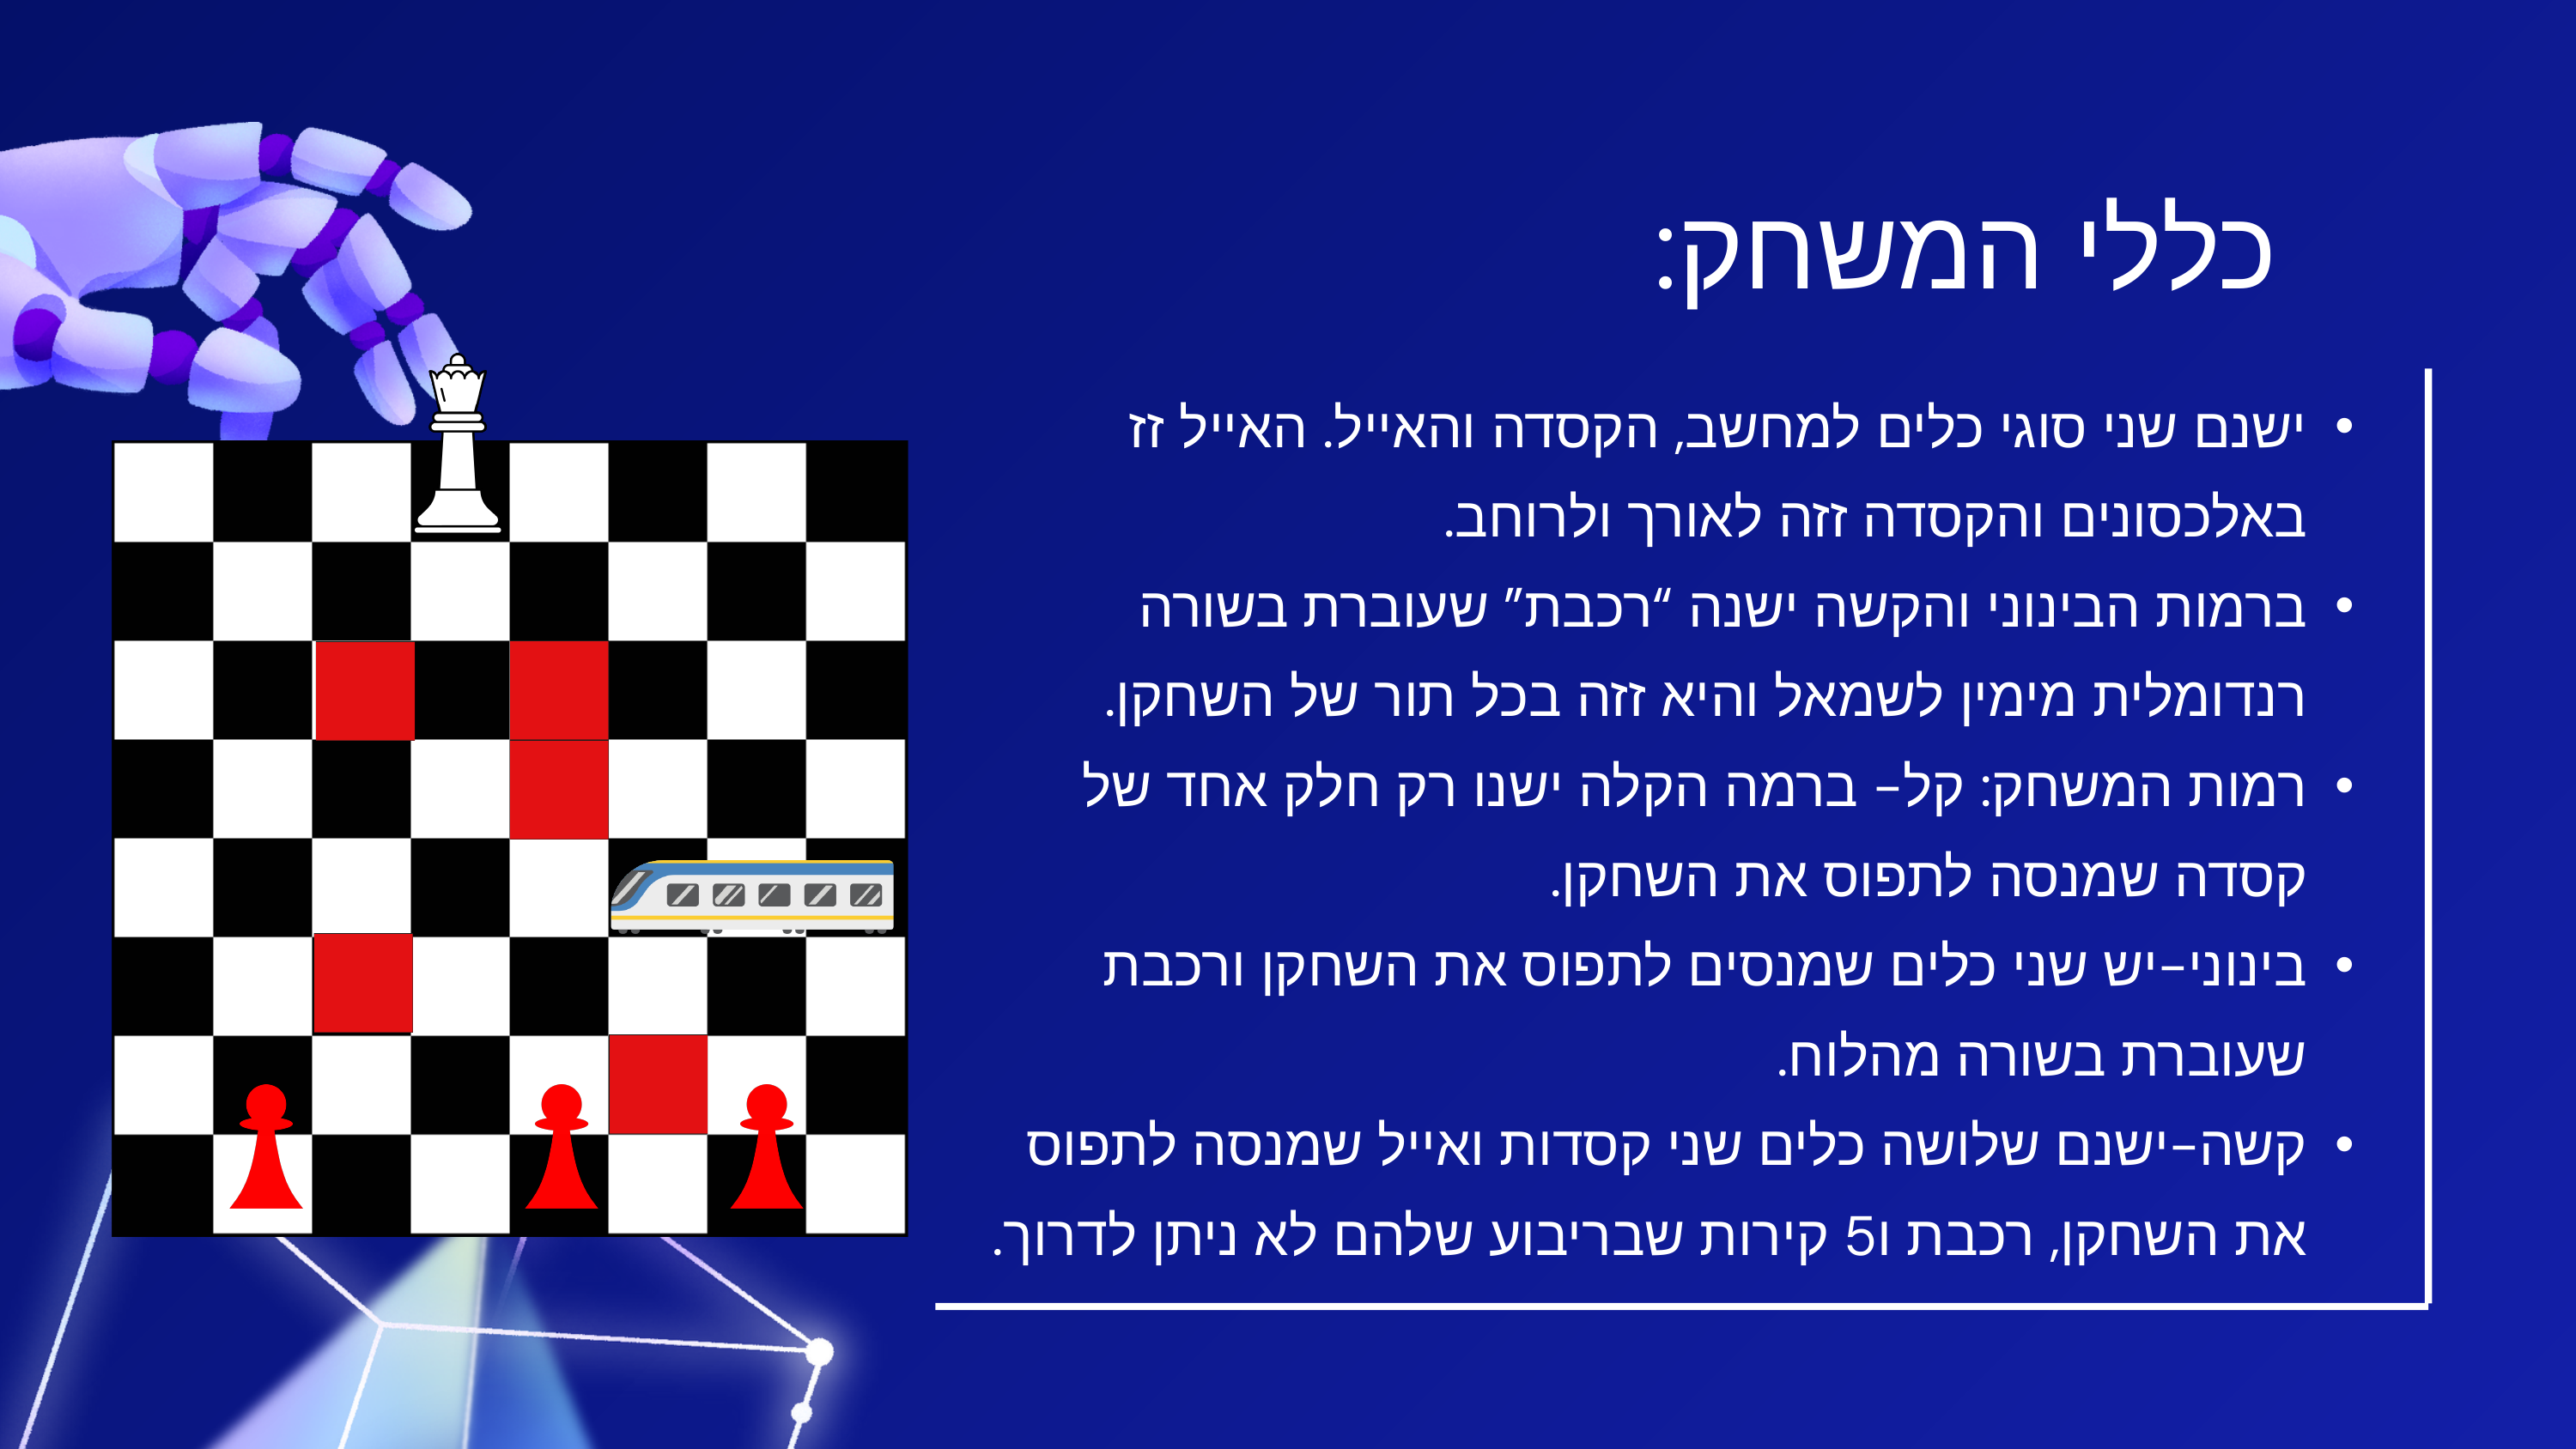

כללי המשחק:

ישנם שני סוגי כלים למחשב, הקסדה והאייל. האייל זז באלכסונים והקסדה זזה לאורך ולרוחב.
ברמות הבינוני והקשה ישנה “רכבת” שעוברת בשורה רנדומלית מימין לשמאל והיא זזה בכל תור של השחקן.
רמות המשחק: קל- ברמה הקלה ישנו רק חלק אחד של קסדה שמנסה לתפוס את השחקן.
בינוני-יש שני כלים שמנסים לתפוס את השחקן ורכבת שעוברת בשורה מהלוח.
קשה-ישנם שלושה כלים שני קסדות ואייל שמנסה לתפוס את השחקן, רכבת ו5 קירות שבריבוע שלהם לא ניתן לדרוך.